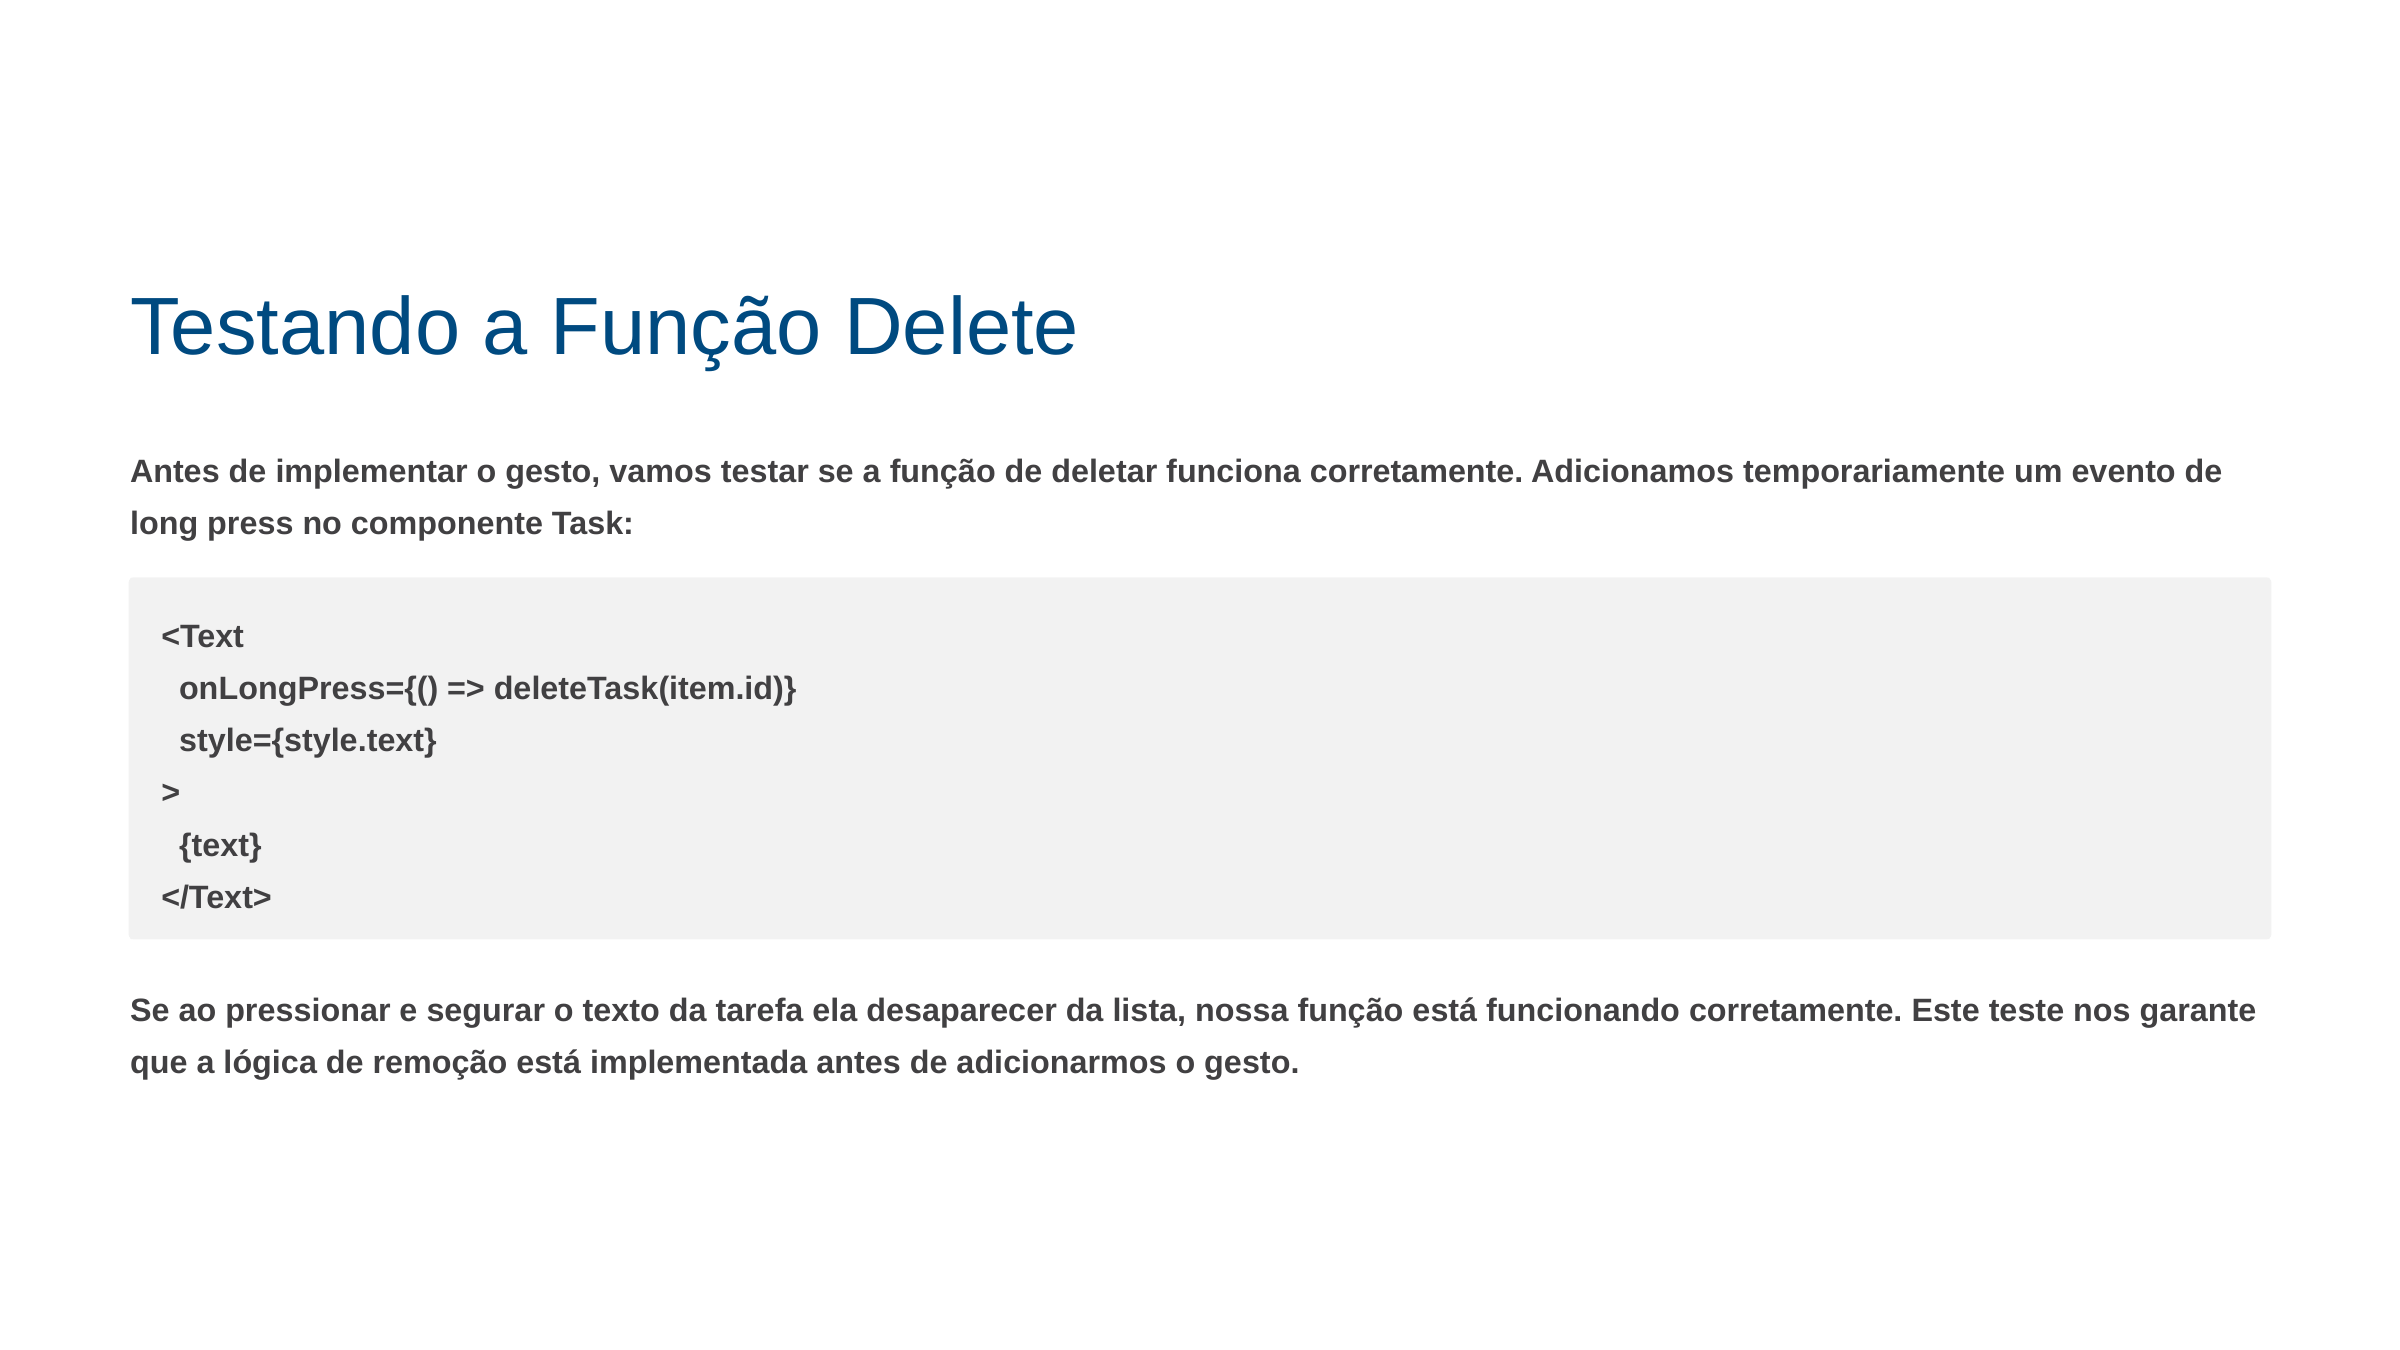

Testando a Função Delete
Antes de implementar o gesto, vamos testar se a função de deletar funciona corretamente. Adicionamos temporariamente um evento de long press no componente Task:

<Text
  onLongPress={() => deleteTask(item.id)}
  style={style.text}
>
  {text}
</Text>
Se ao pressionar e segurar o texto da tarefa ela desaparecer da lista, nossa função está funcionando corretamente. Este teste nos garante que a lógica de remoção está implementada antes de adicionarmos o gesto.